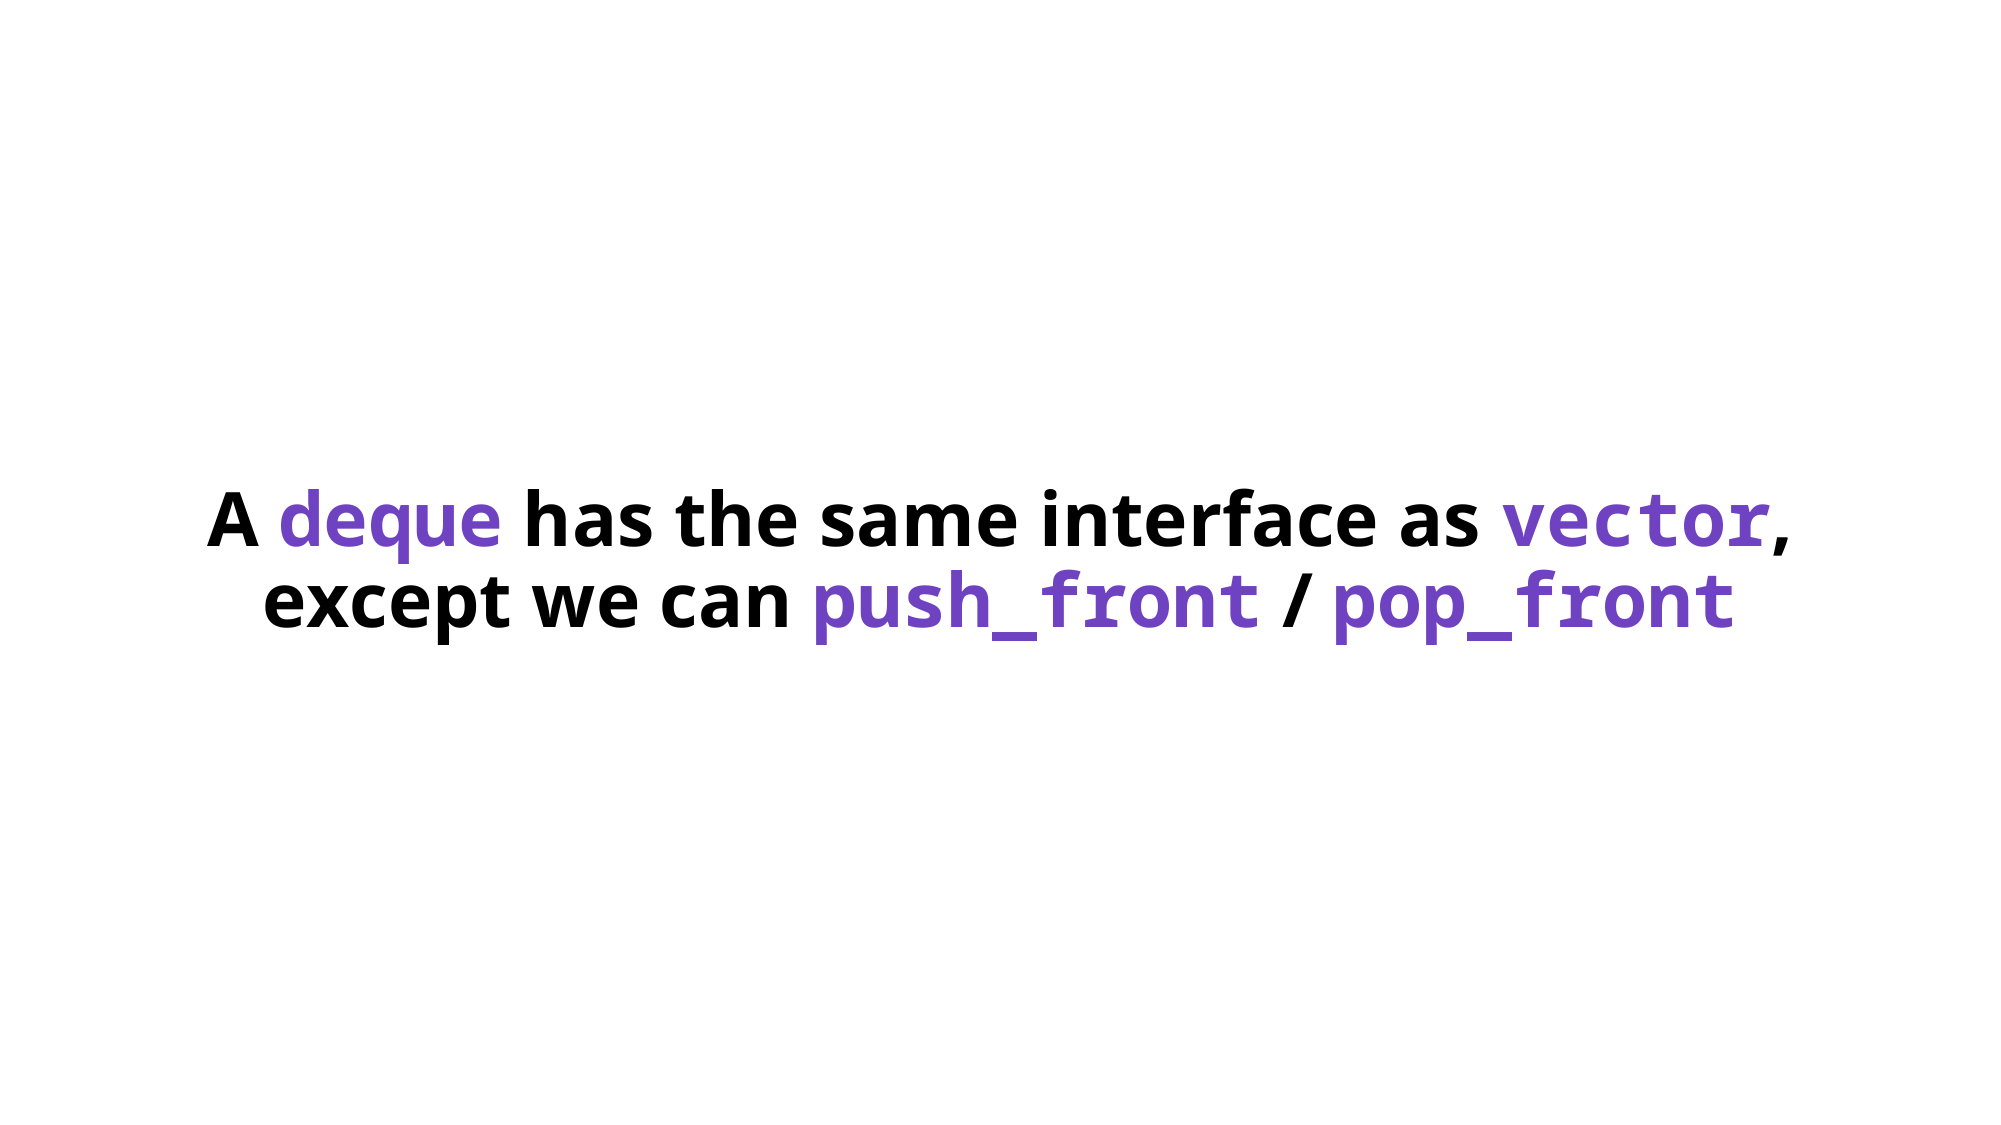

# A deque has the same interface as vector, except we can push_front / pop_front